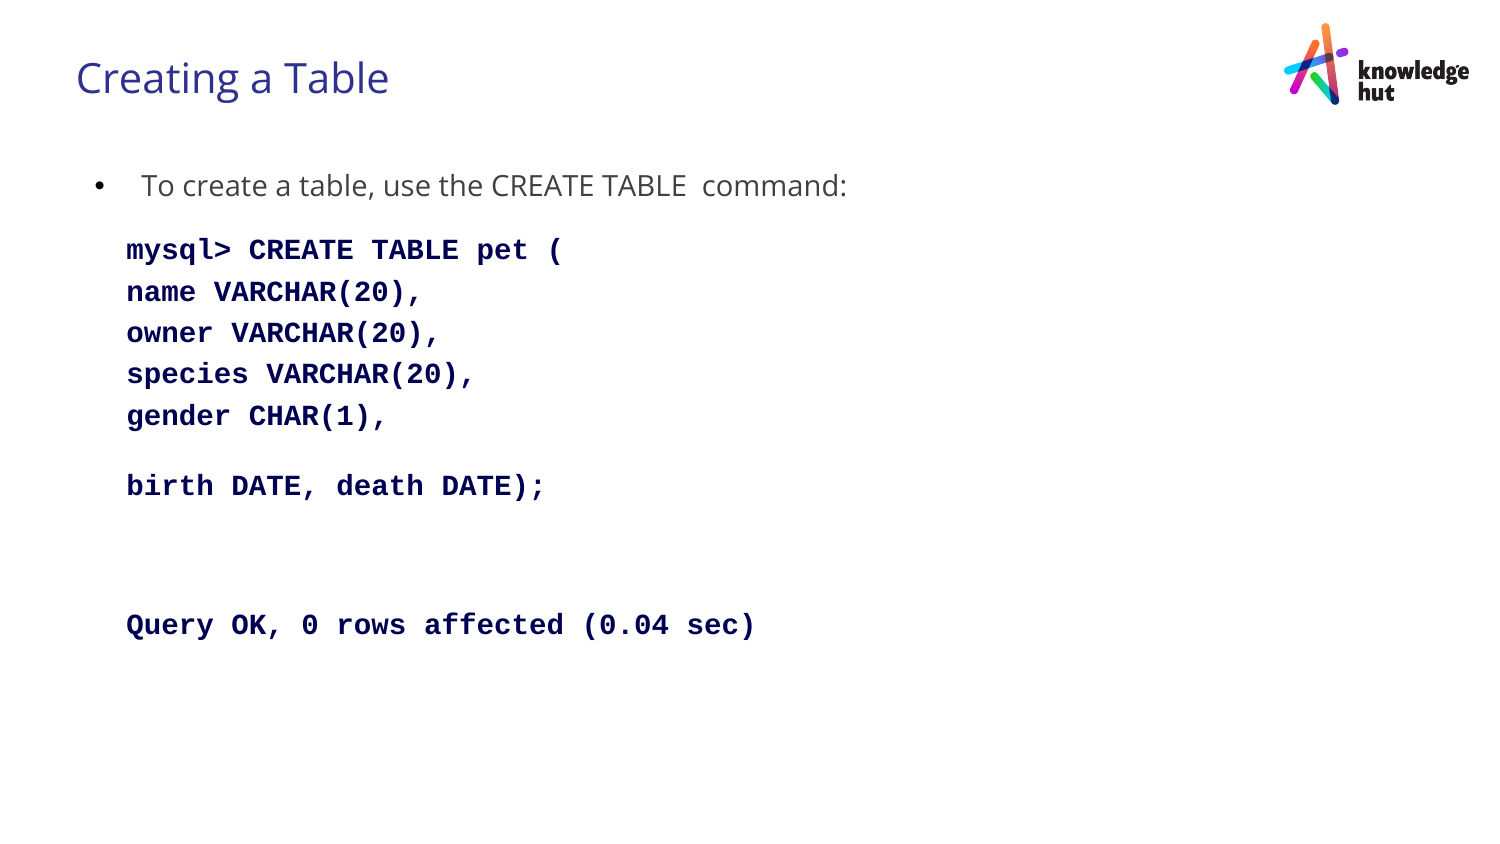

Creating a Table
To create a table, use the CREATE TABLE  command:
mysql> CREATE TABLE pet (
name VARCHAR(20),
owner VARCHAR(20),
species VARCHAR(20),
gender CHAR(1),
birth DATE, death DATE);

Query OK, 0 rows affected (0.04 sec)